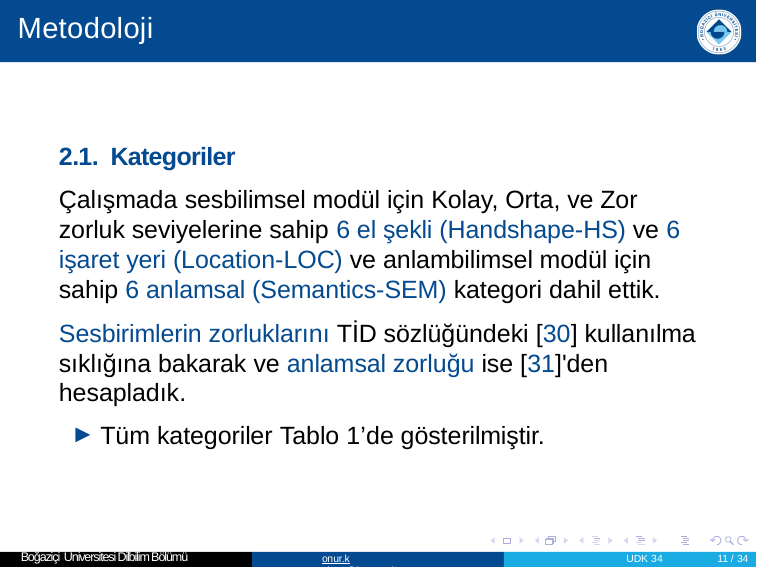

# Metodoloji
2.1.  Kategoriler
Çalışmada sesbilimsel modül için Kolay, Orta, ve Zor zorluk seviyelerine sahip 6 el şekli (Handshape-HS) ve 6 işaret yeri (Location-LOC) ve anlambilimsel modül için sahip 6 anlamsal (Semantics-SEM) kategori dahil ettik.
Sesbirimlerin zorluklarını TİD sözlüğündeki [30] kullanılma sıklığına bakarak ve anlamsal zorluğu ise [31]'den hesapladık.
Tüm kategoriler Tablo 1’de gösterilmiştir.

Boğaziçi  Üniversitesi Dilbilim Bölümü
onur.keles1@boun.edu.tr
UDK 34
11 / 34